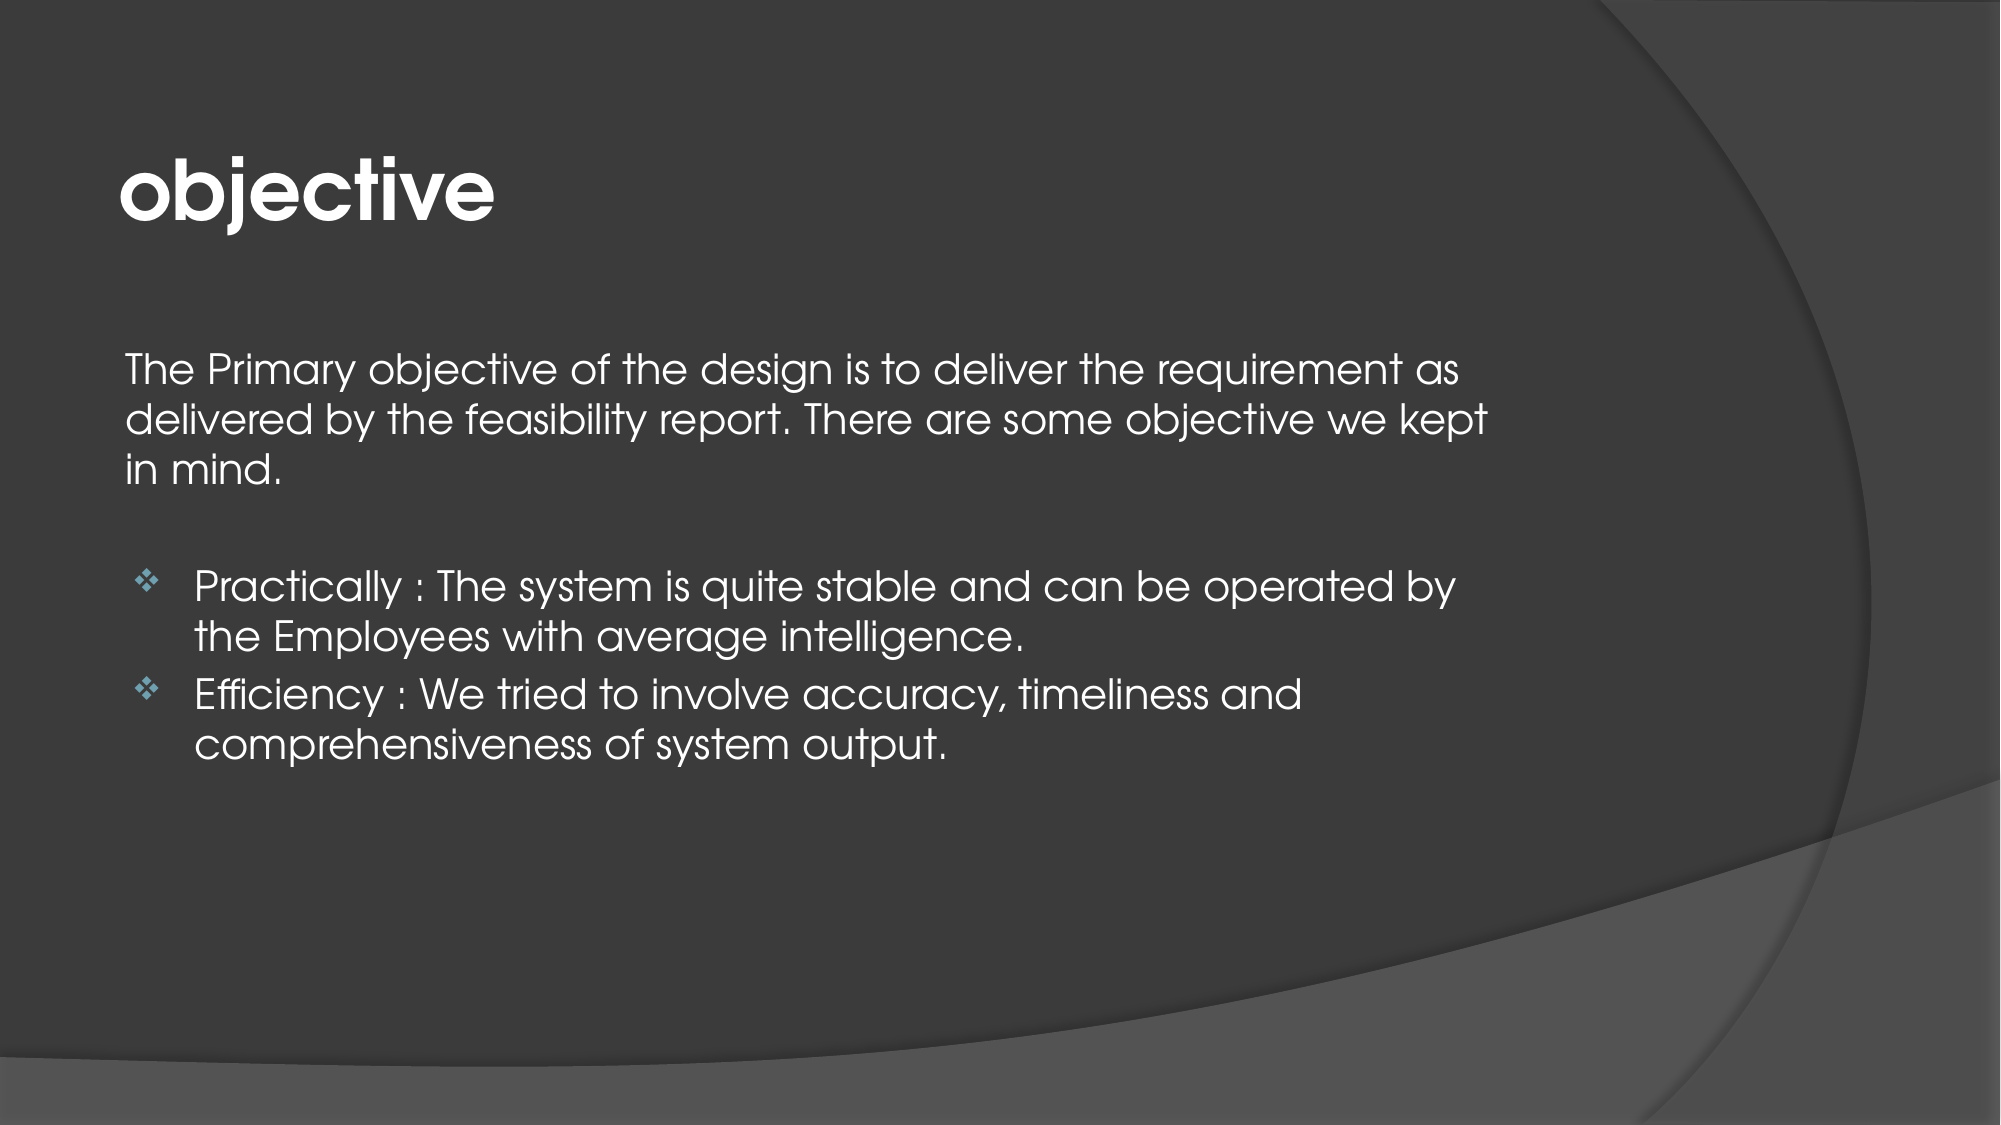

# objective
The Primary objective of the design is to deliver the requirement as delivered by the feasibility report. There are some objective we kept in mind.

Practically : The system is quite stable and can be operated by the Employees with average intelligence.
Efficiency : We tried to involve accuracy, timeliness and comprehensiveness of system output.